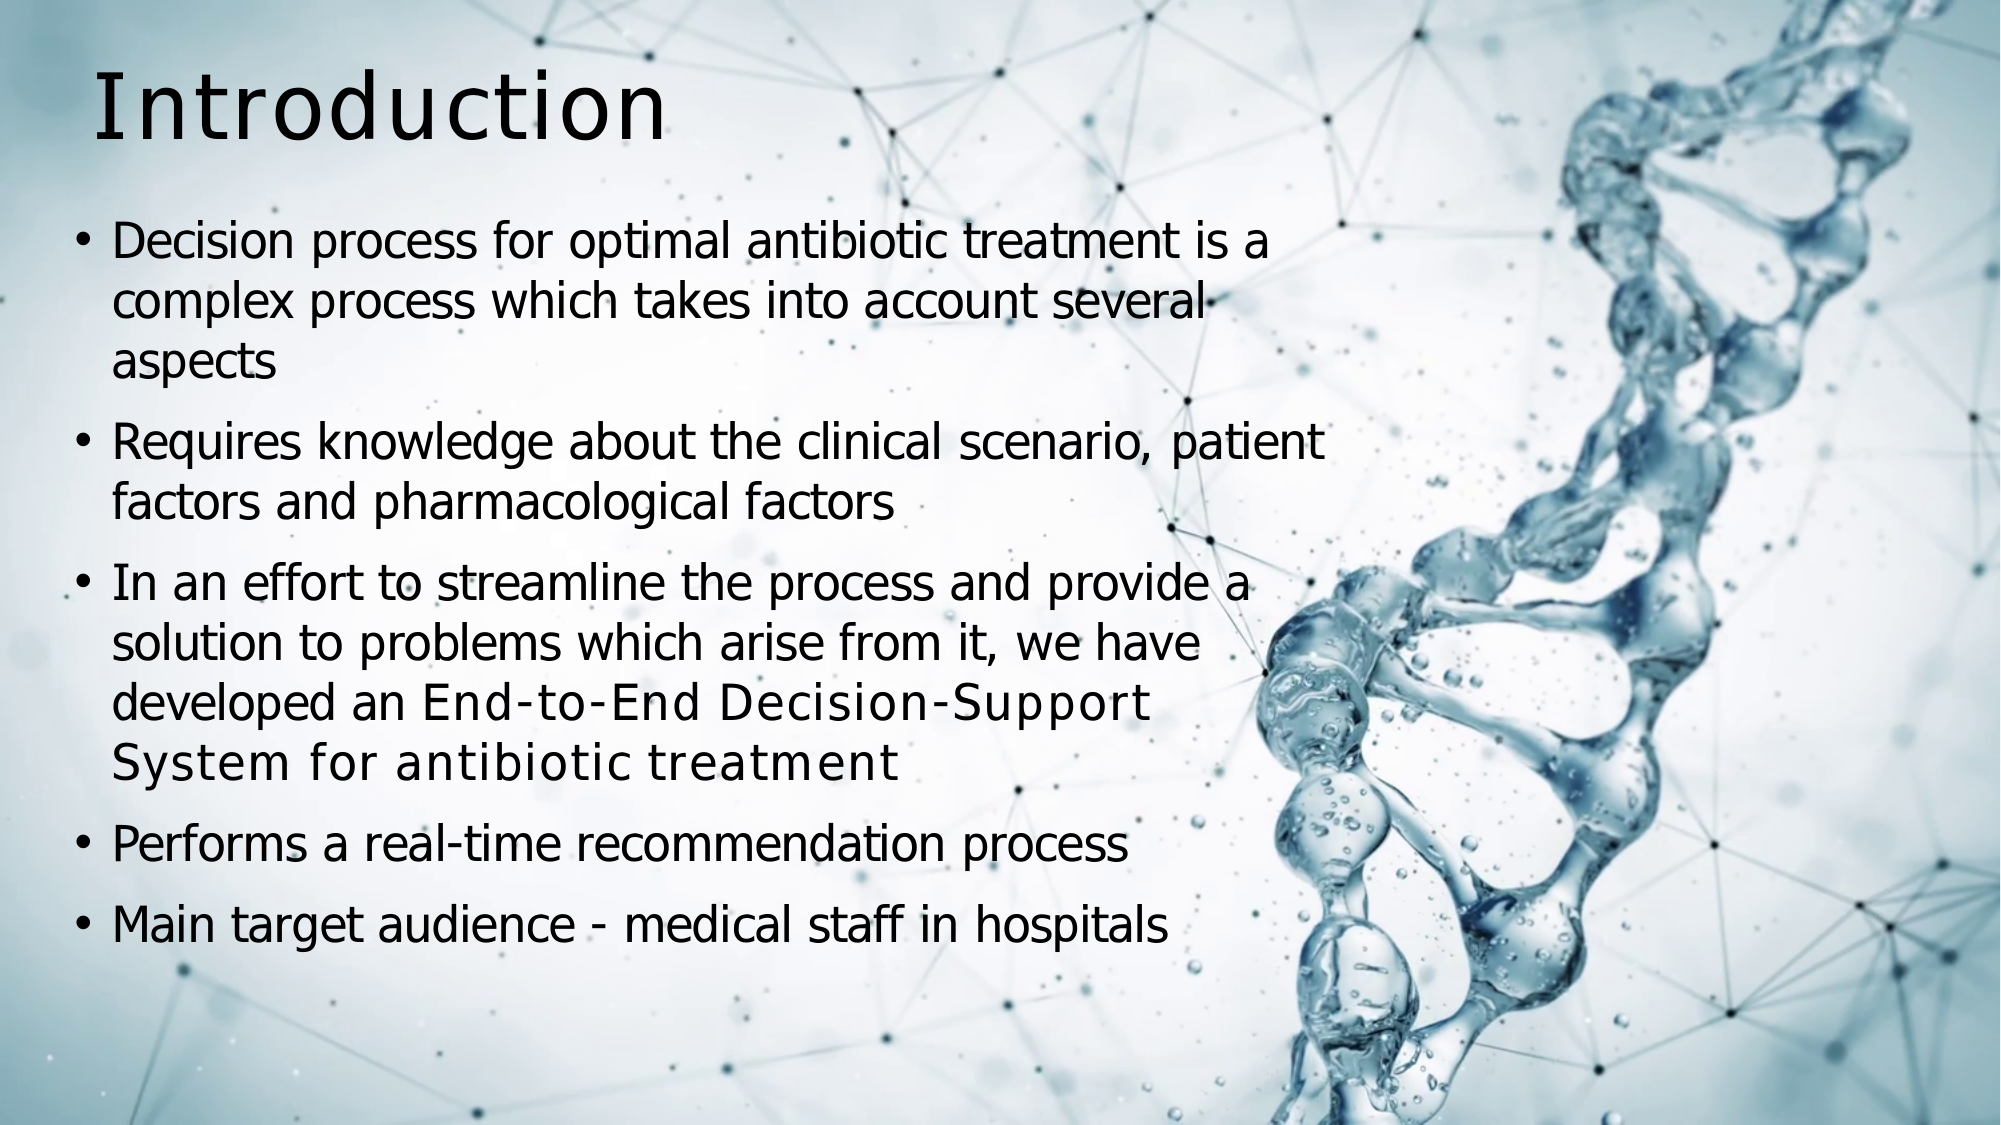

# Introduction
Decision process for optimal antibiotic treatment is a complex process which takes into account several aspects
Requires knowledge about the clinical scenario, patient factors and pharmacological factors
In an effort to streamline the process and provide a solution to problems which arise from it, we have developed an End-to-End Decision-Support System for antibiotic treatment
Performs a real-time recommendation process
Main target audience - medical staff in hospitals